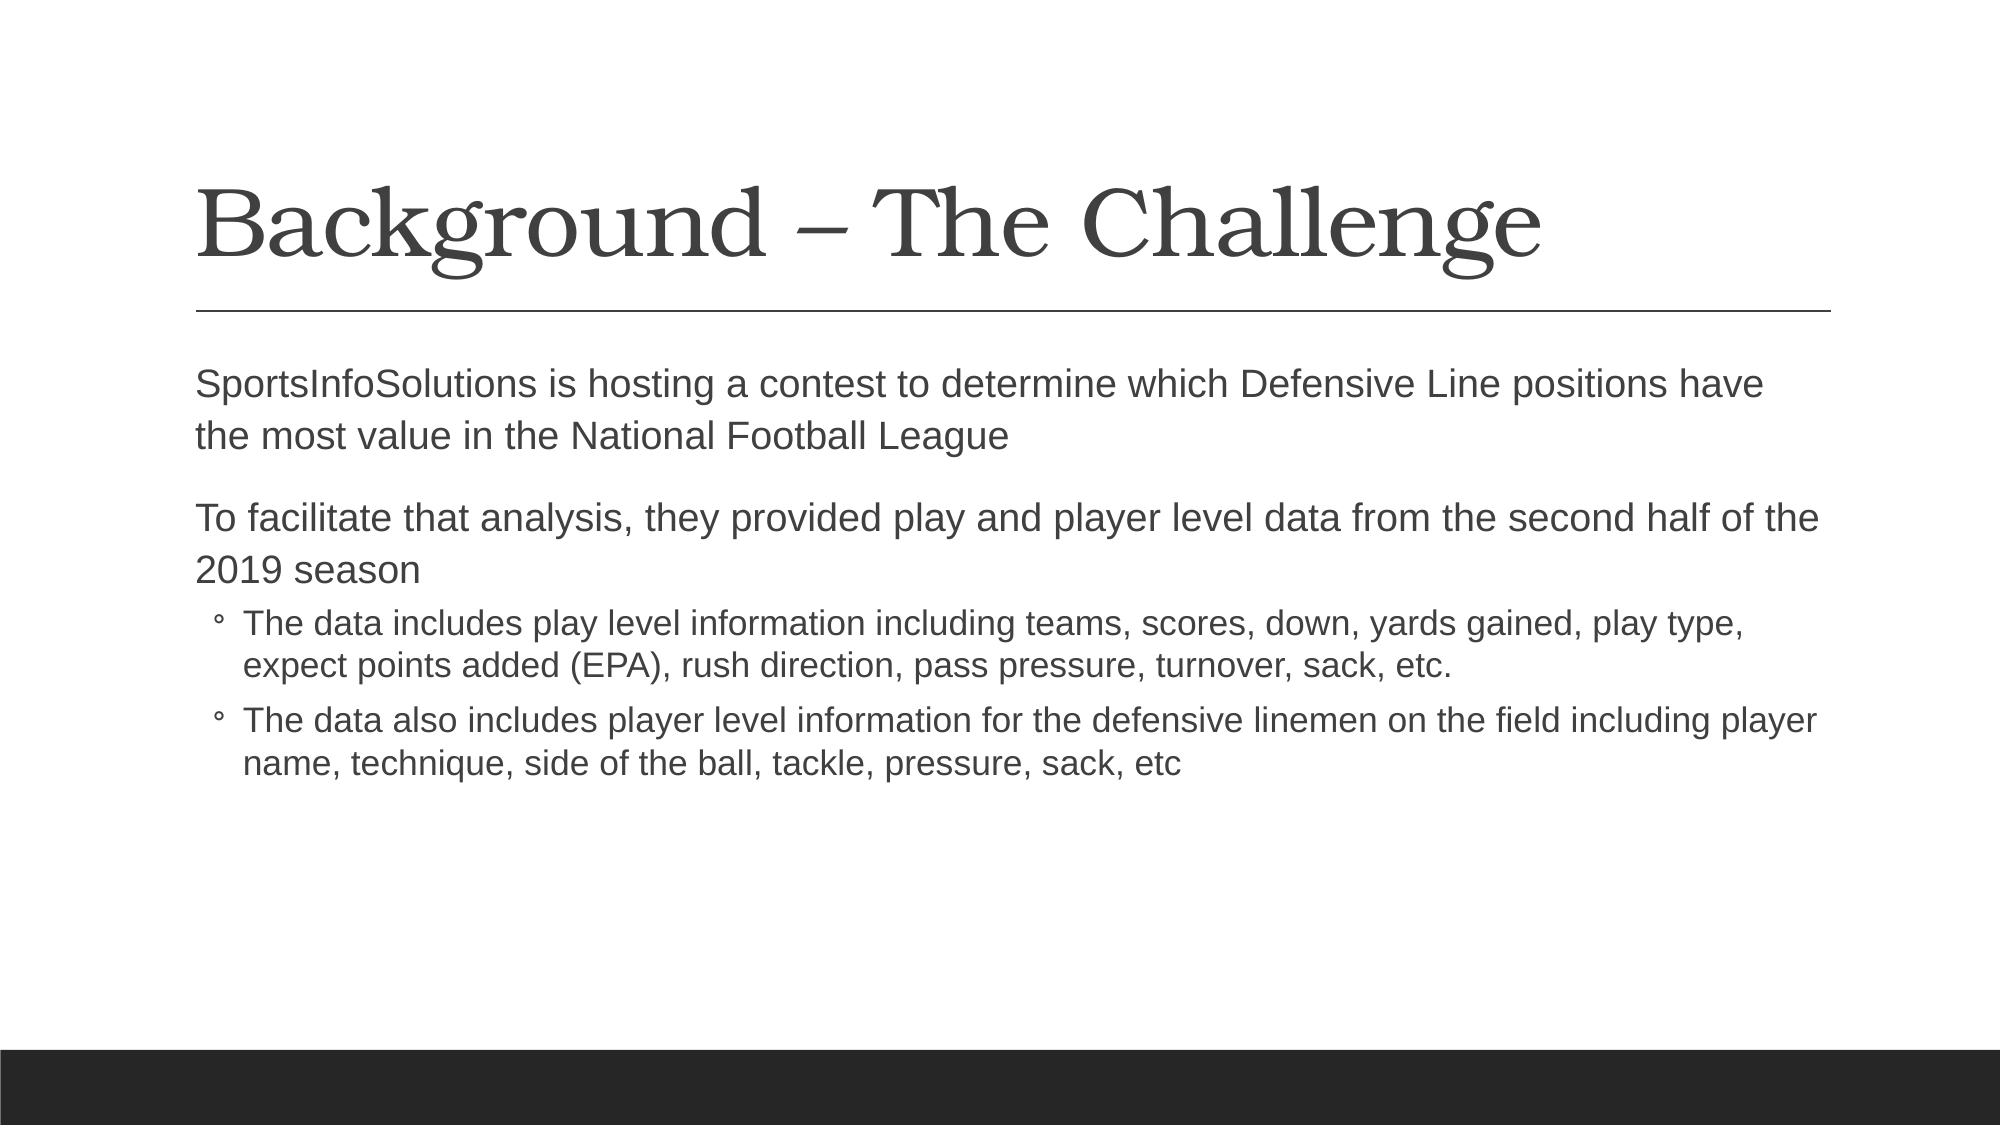

# Background – The Challenge
SportsInfoSolutions is hosting a contest to determine which Defensive Line positions have the most value in the National Football League
To facilitate that analysis, they provided play and player level data from the second half of the 2019 season
The data includes play level information including teams, scores, down, yards gained, play type, expect points added (EPA), rush direction, pass pressure, turnover, sack, etc.
The data also includes player level information for the defensive linemen on the field including player name, technique, side of the ball, tackle, pressure, sack, etc